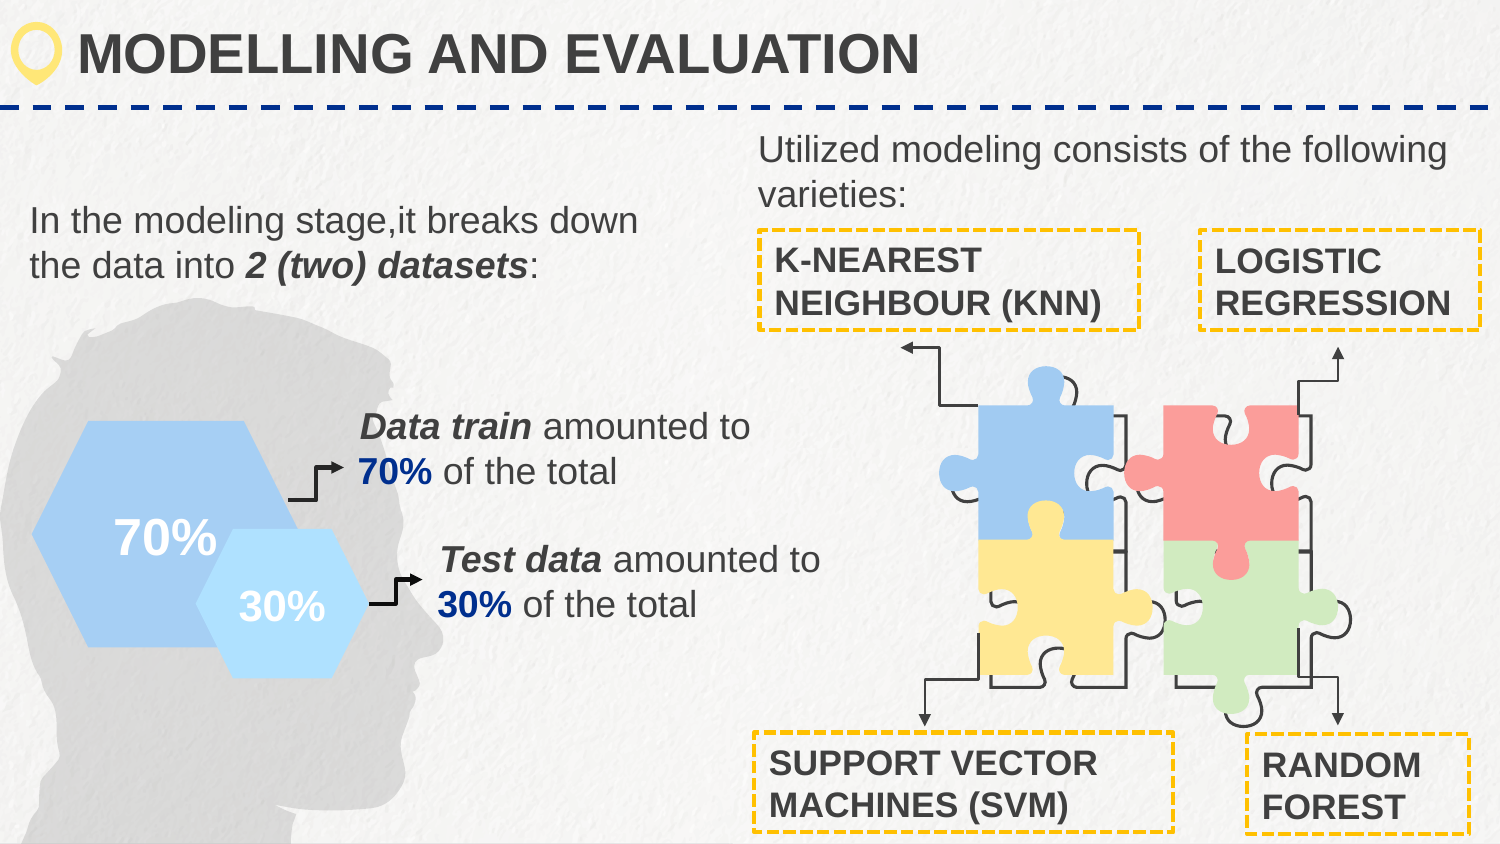

MODELLING AND EVALUATION

Utilized modeling consists of the following varieties:
In the modeling stage,it breaks down the data into 2 (two) datasets:
K-NEAREST NEIGHBOUR (KNN)
LOGISTIC REGRESSION

Data train amounted to 70% of the total
70%
Test data amounted to 30% of the total
30%
SUPPORT VECTOR MACHINES (SVM)
RANDOM FOREST